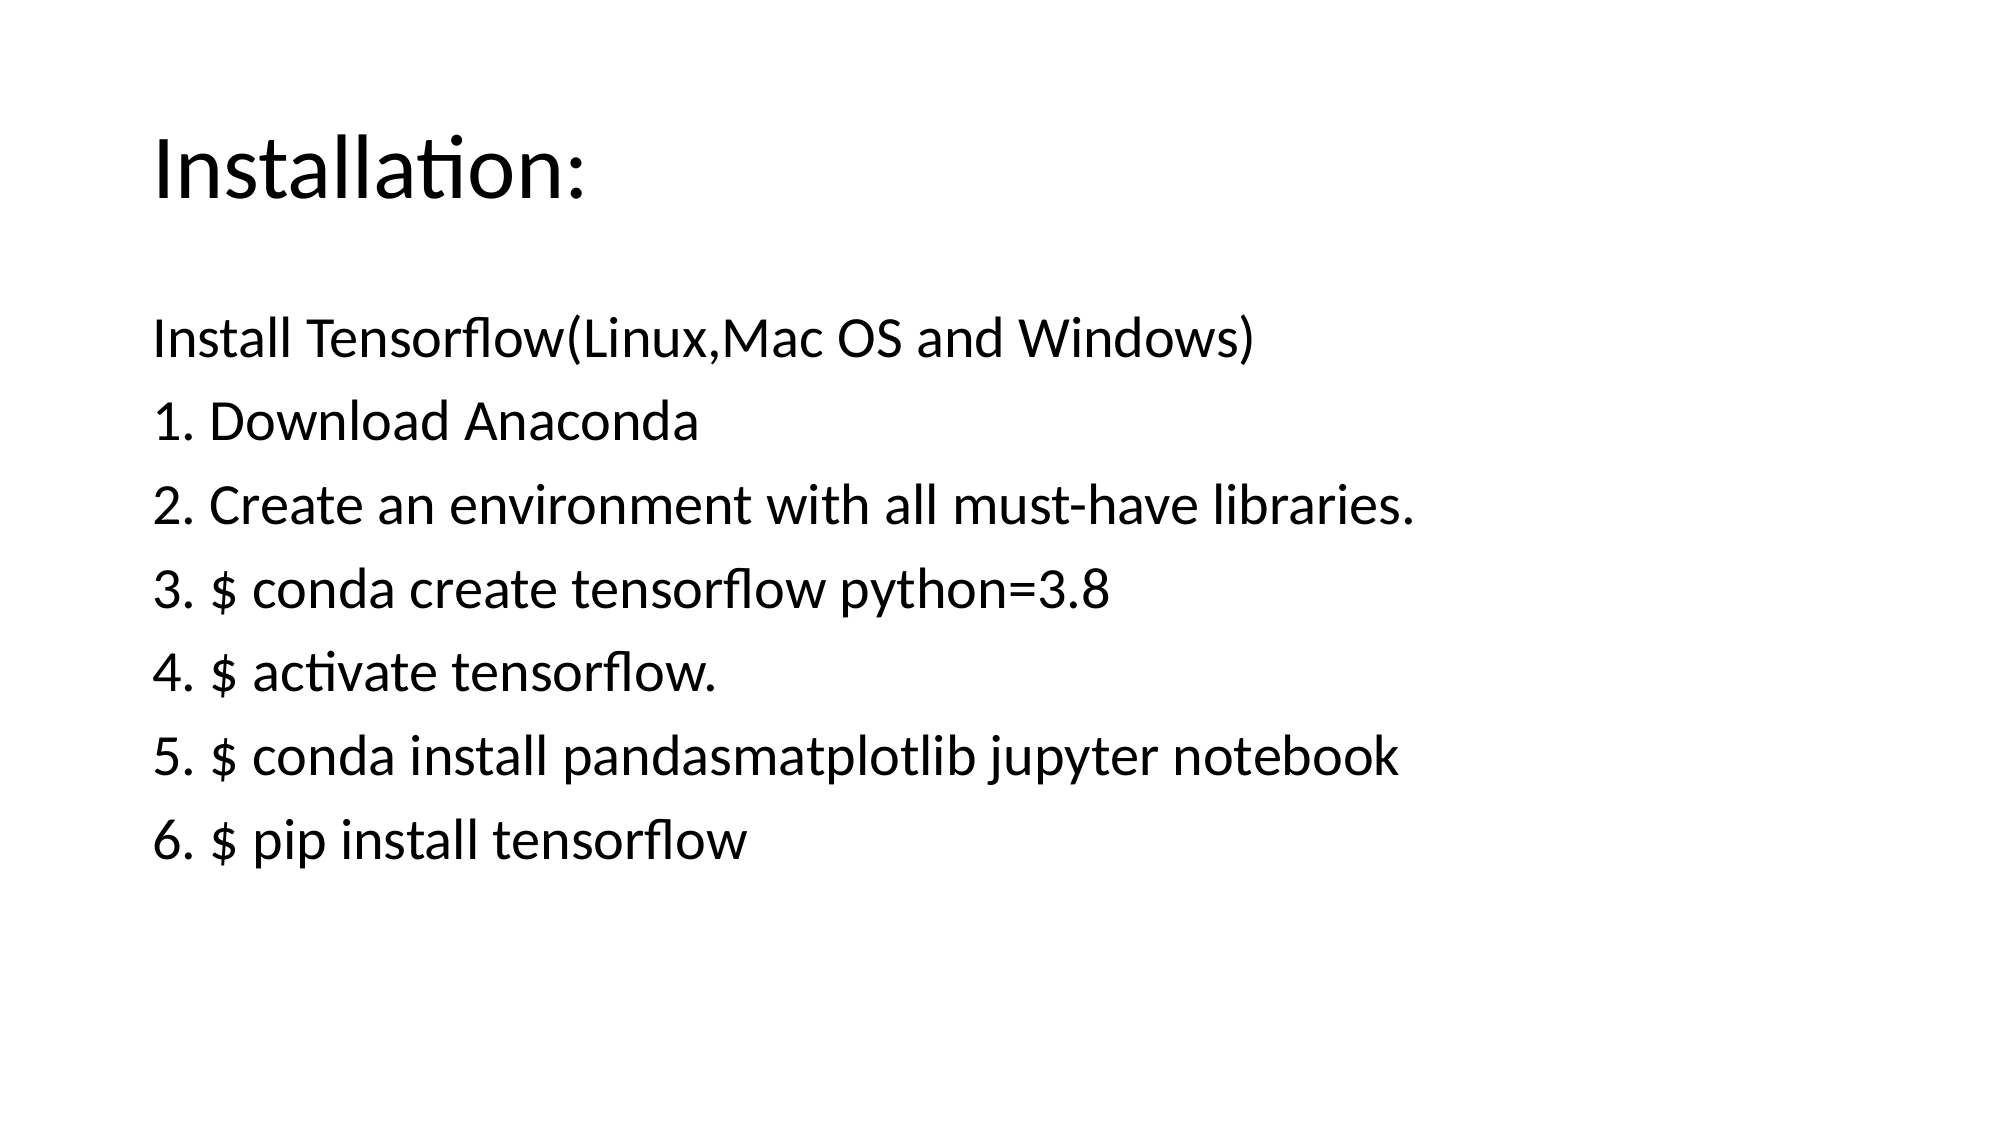

# Installation:
Install Tensorflow(Linux,Mac OS and Windows)
1. Download Anaconda
2. Create an environment with all must-have libraries.
3. $ conda create tensorflow python=3.8
4. $ activate tensorflow.
5. $ conda install pandasmatplotlib jupyter notebook
6. $ pip install tensorflow